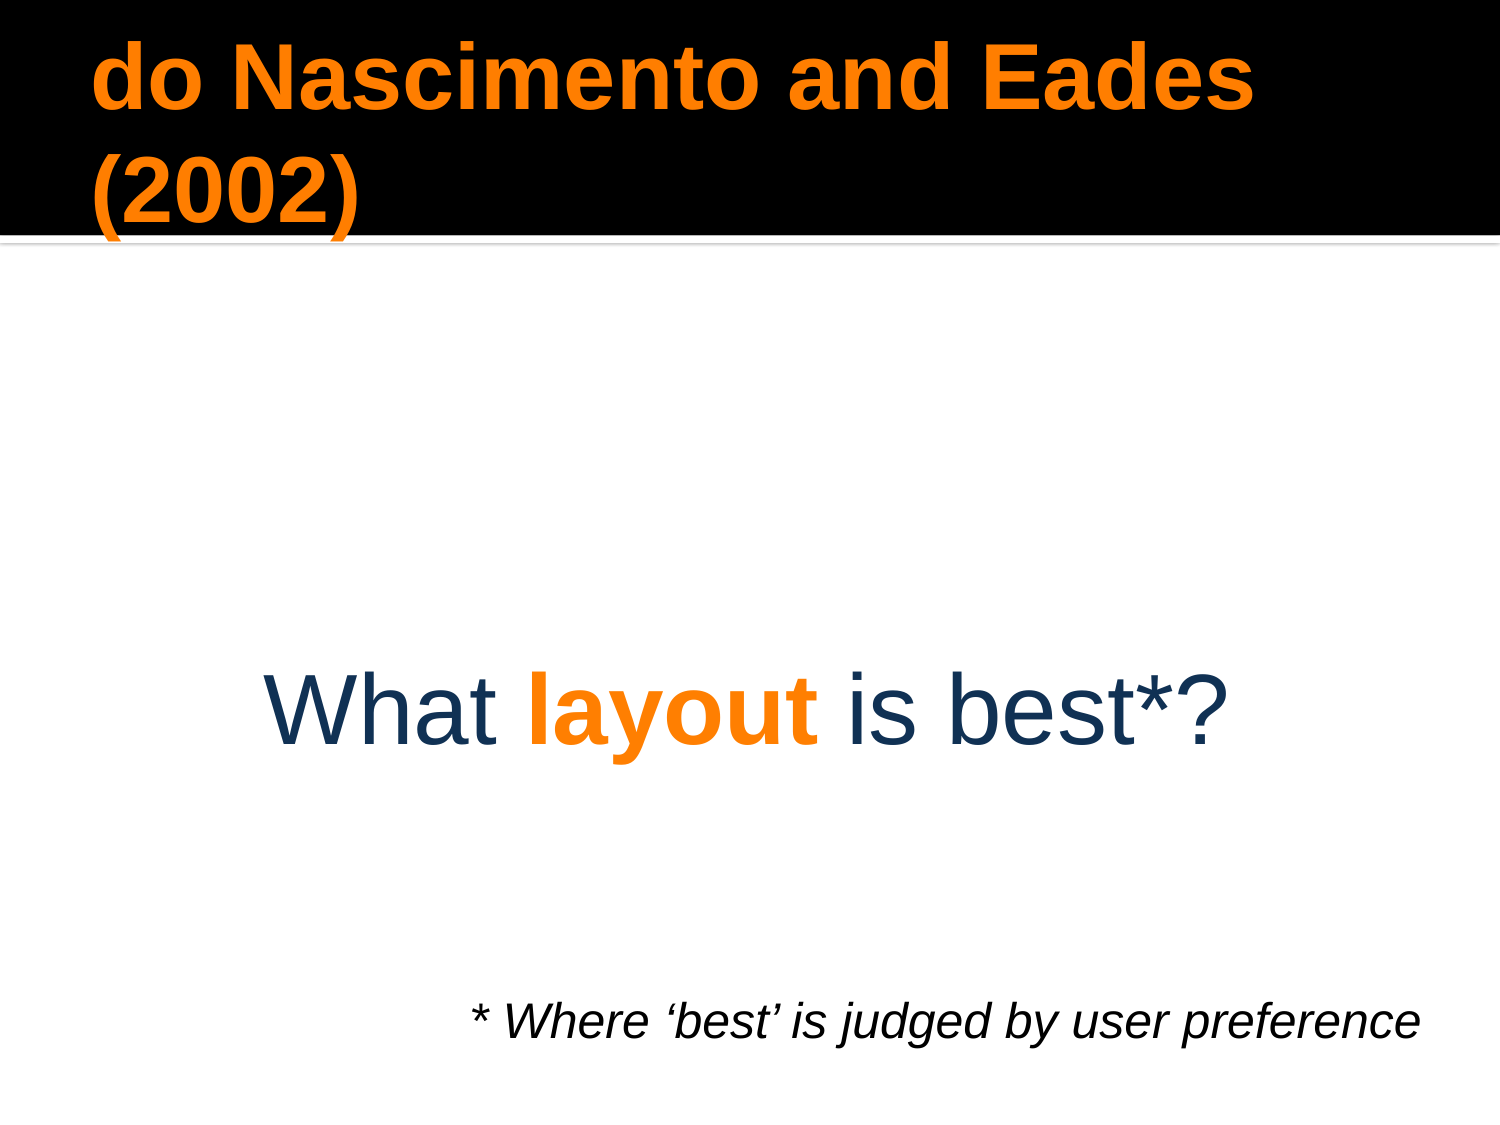

# do Nascimento and Eades (2002)
What layout is best*?
* Where ‘best’ is judged by user preference